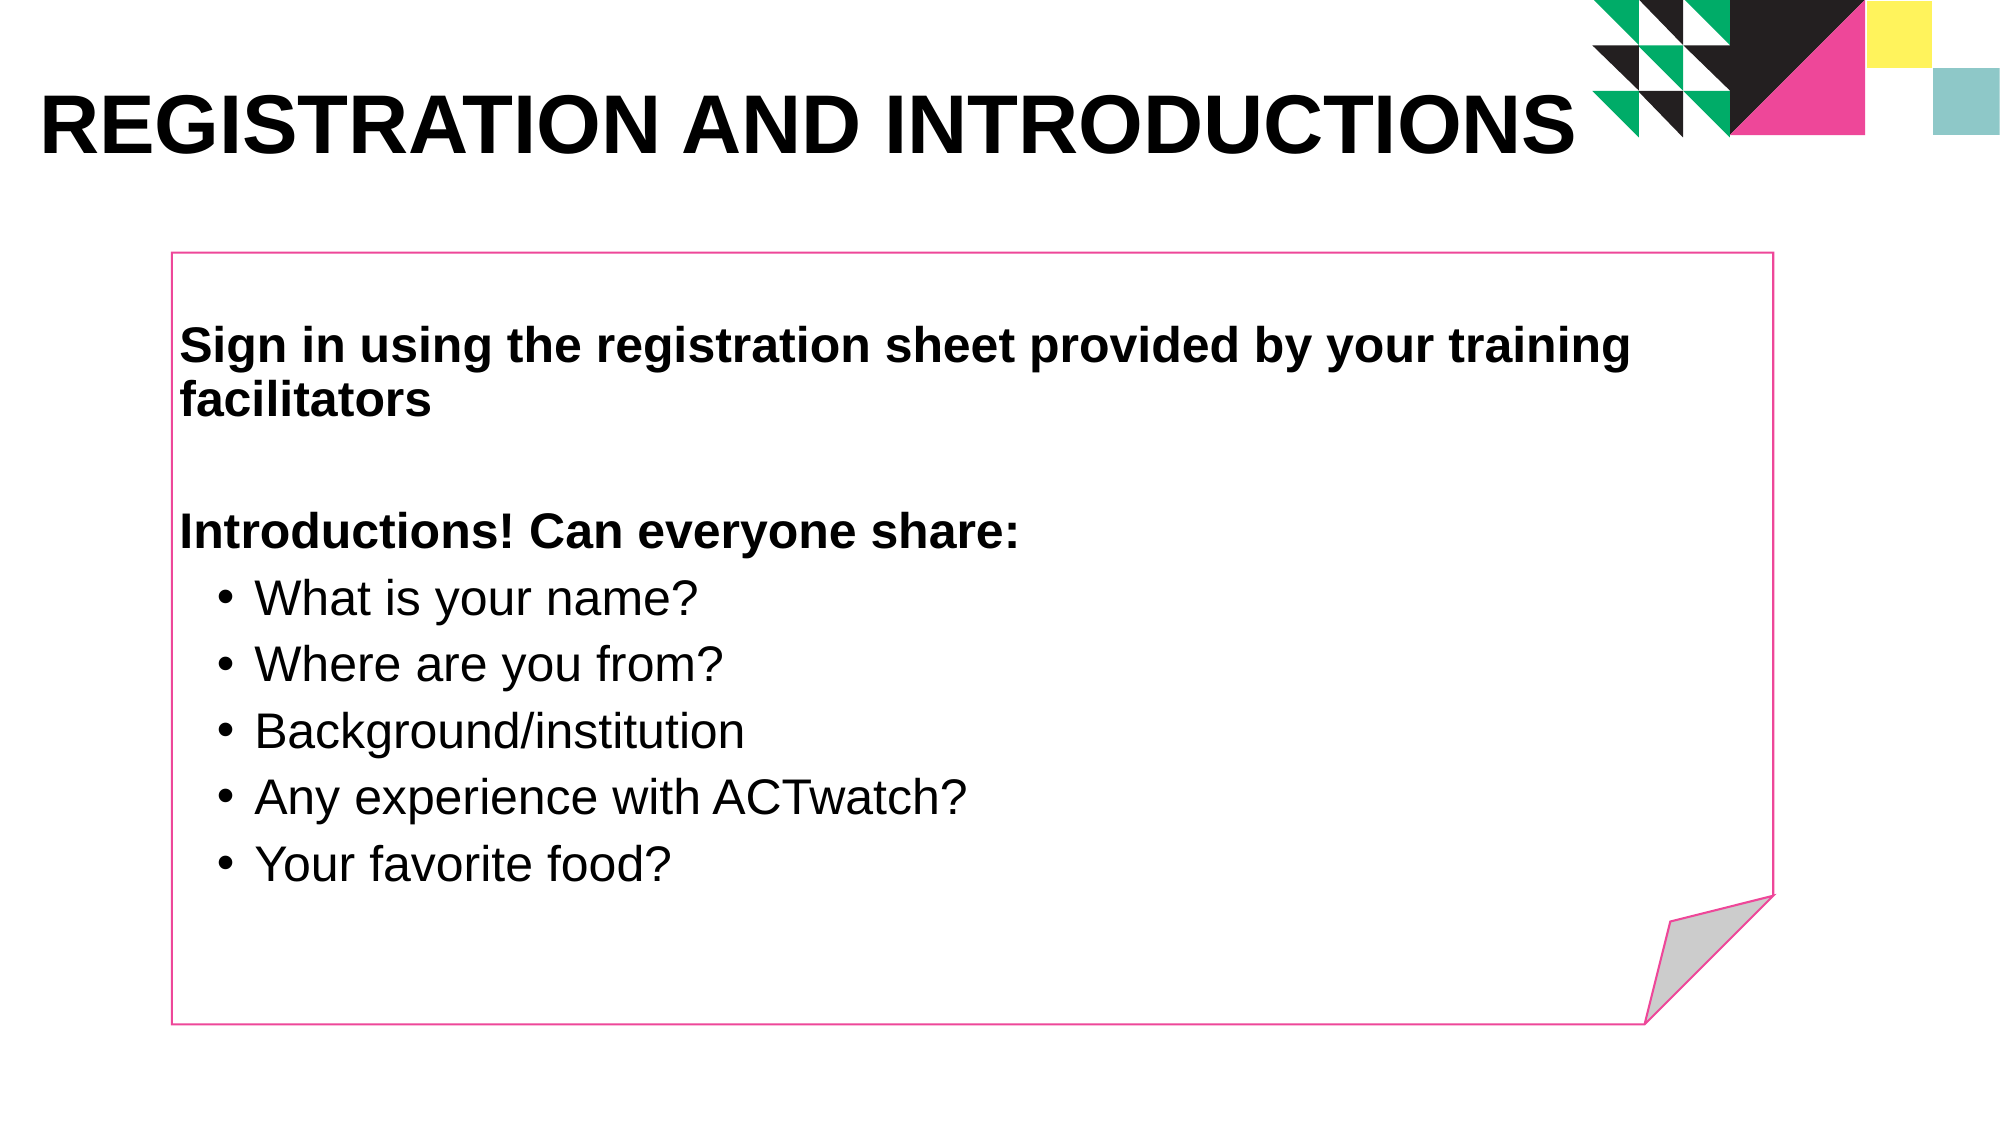

# Registration and introductions

Sign in using the registration sheet provided by your training facilitators

Introductions! Can everyone share:
What is your name?
Where are you from?
Background/institution
Any experience with ACTwatch?
Your favorite food?